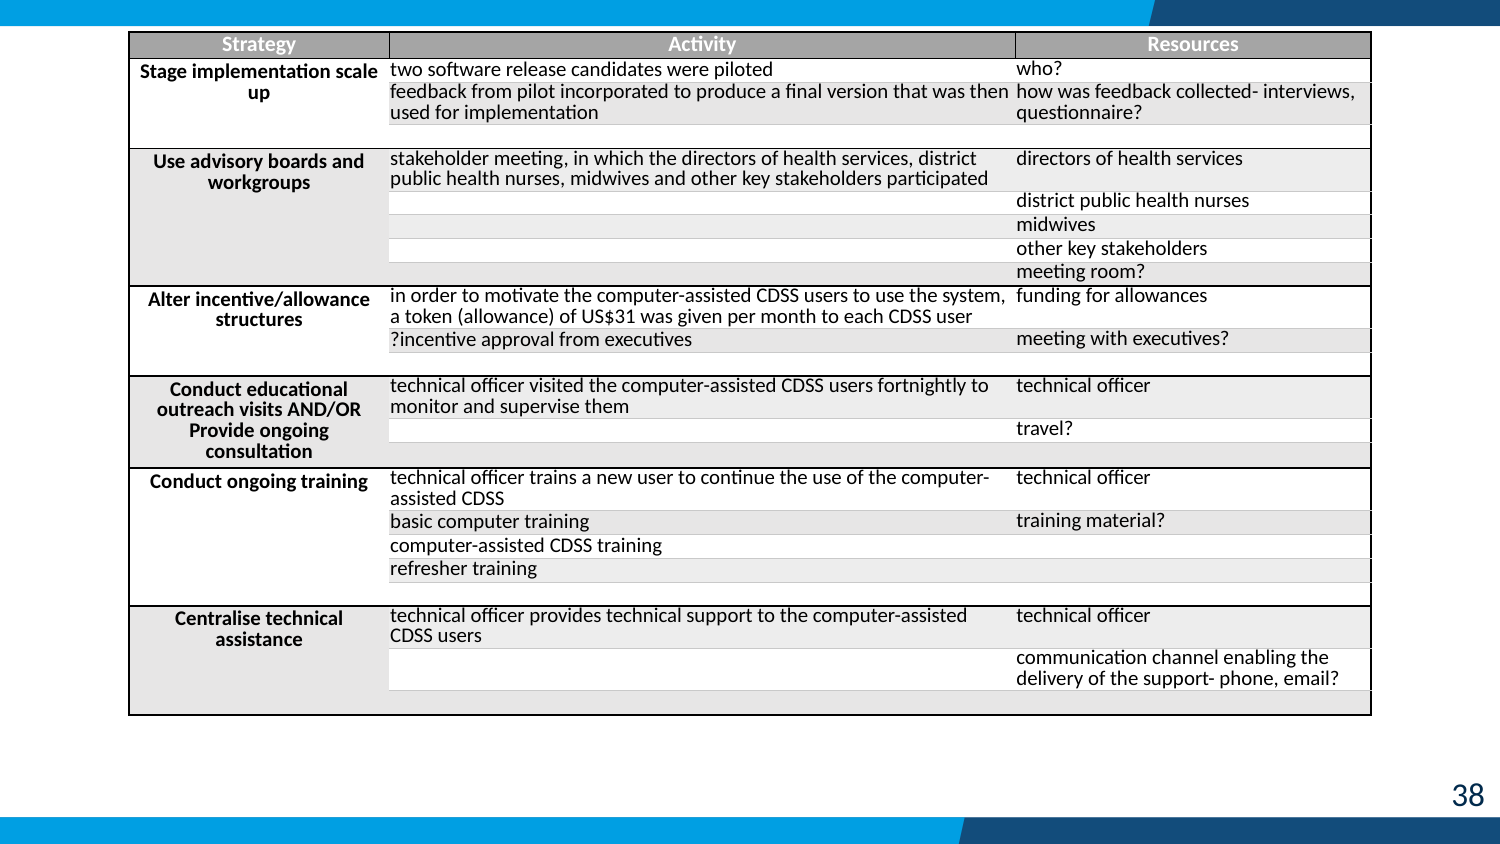

| Strategy | Activity | Resources |
| --- | --- | --- |
| Stage implementation scale up | two software release candidates were piloted | who? |
|  | feedback from pilot incorporated to produce a final version that was then used for implementation | how was feedback collected- interviews, questionnaire? |
|  |  |  |
| Use advisory boards and workgroups | stakeholder meeting, in which the directors of health services, district public health nurses, midwives and other key stakeholders participated | directors of health services |
|  |  | district public health nurses |
|  |  | midwives |
|  |  | other key stakeholders |
|  |  | meeting room? |
| Alter incentive/allowance structures | in order to motivate the computer-assisted CDSS users to use the system, a token (allowance) of US$31 was given per month to each CDSS user | funding for allowances |
|  | ?incentive approval from executives | meeting with executives? |
|  |  |  |
| Conduct educational outreach visits AND/OR Provide ongoing consultation | technical officer visited the computer-assisted CDSS users fortnightly to monitor and supervise them | technical officer |
|  |  | travel? |
|  |  |  |
| Conduct ongoing training | technical officer trains a new user to continue the use of the computer-assisted CDSS | technical officer |
|  | basic computer training | training material? |
|  | computer-assisted CDSS training |  |
|  | refresher training |  |
|  |  |  |
| Centralise technical assistance | technical officer provides technical support to the computer-assisted CDSS users | technical officer |
|  |  | communication channel enabling the delivery of the support- phone, email? |
|  |  |  |
38